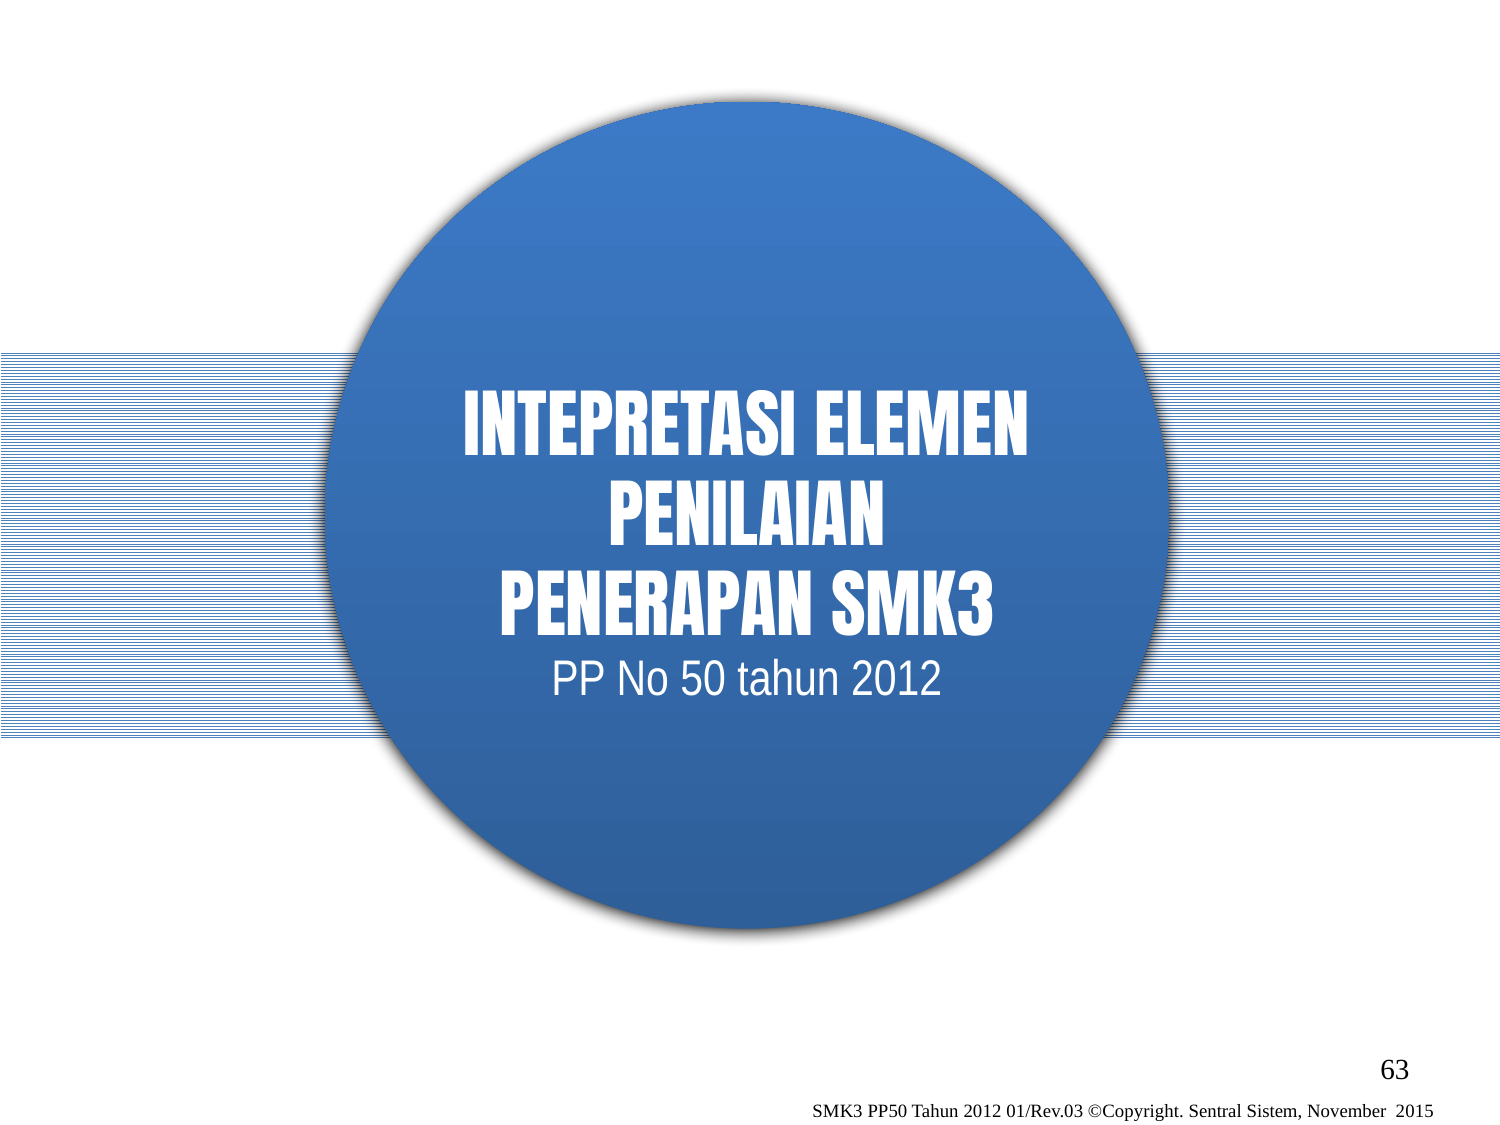

INTEPRETASI ELEMEN PENILAIAN PENERAPAN SMK3

PP No 50 tahun 2012
63
SMK3 PP50 Tahun 2012 01/Rev.03 ©Copyright. Sentral Sistem, November  2015